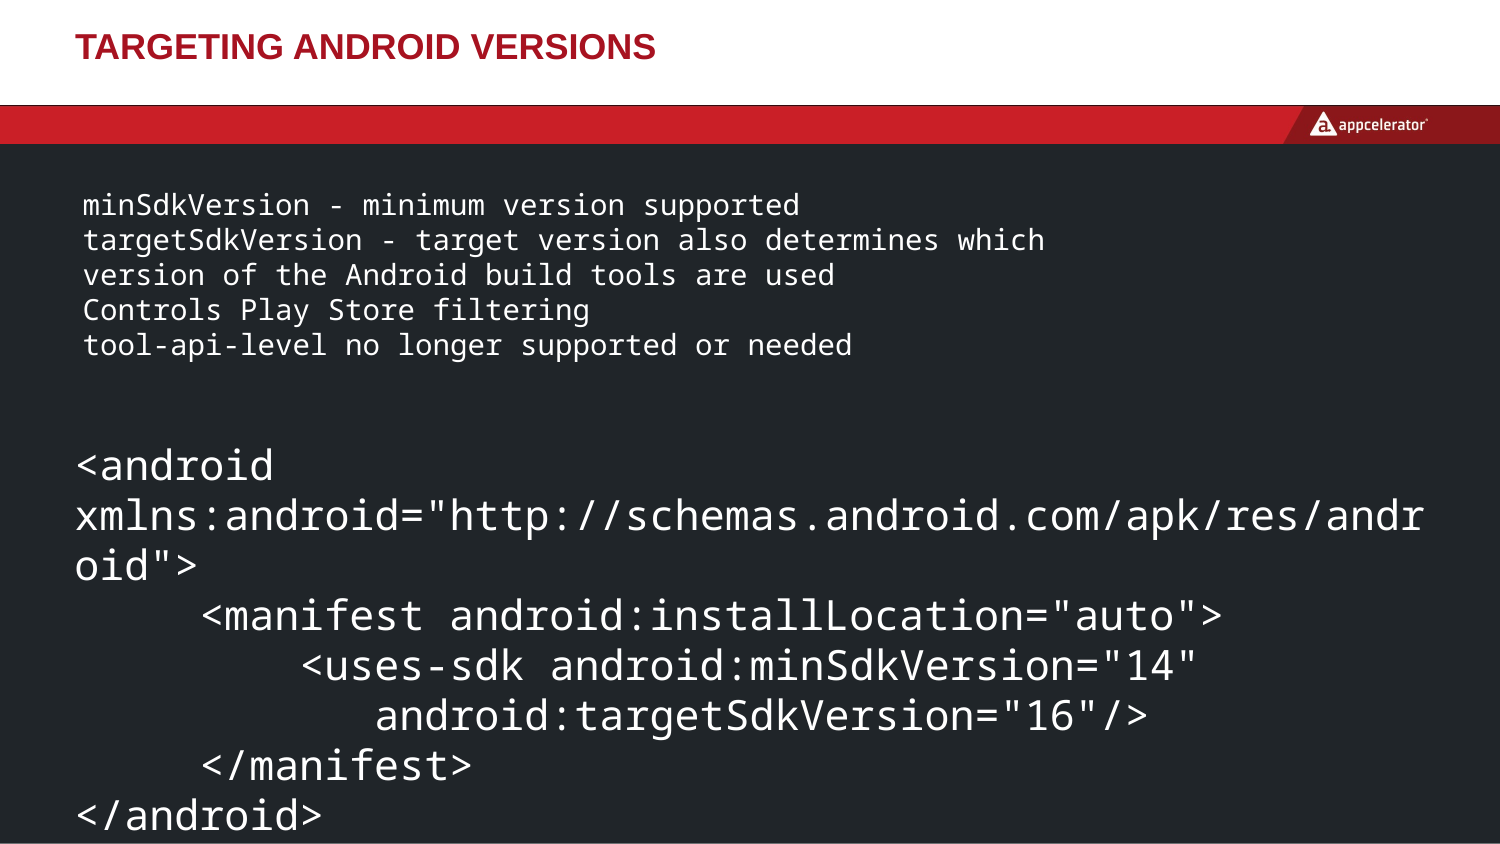

# Targeting Android Versions

minSdkVersion - minimum version supported
targetSdkVersion - target version also determines which version of the Android build tools are used
Controls Play Store filtering
tool-api-level no longer supported or needed
<android xmlns:android="http://schemas.android.com/apk/res/android">
     <manifest android:installLocation="auto">
	   <uses-sdk android:minSdkVersion="14"
		android:targetSdkVersion="16"/>
     </manifest>
</android>